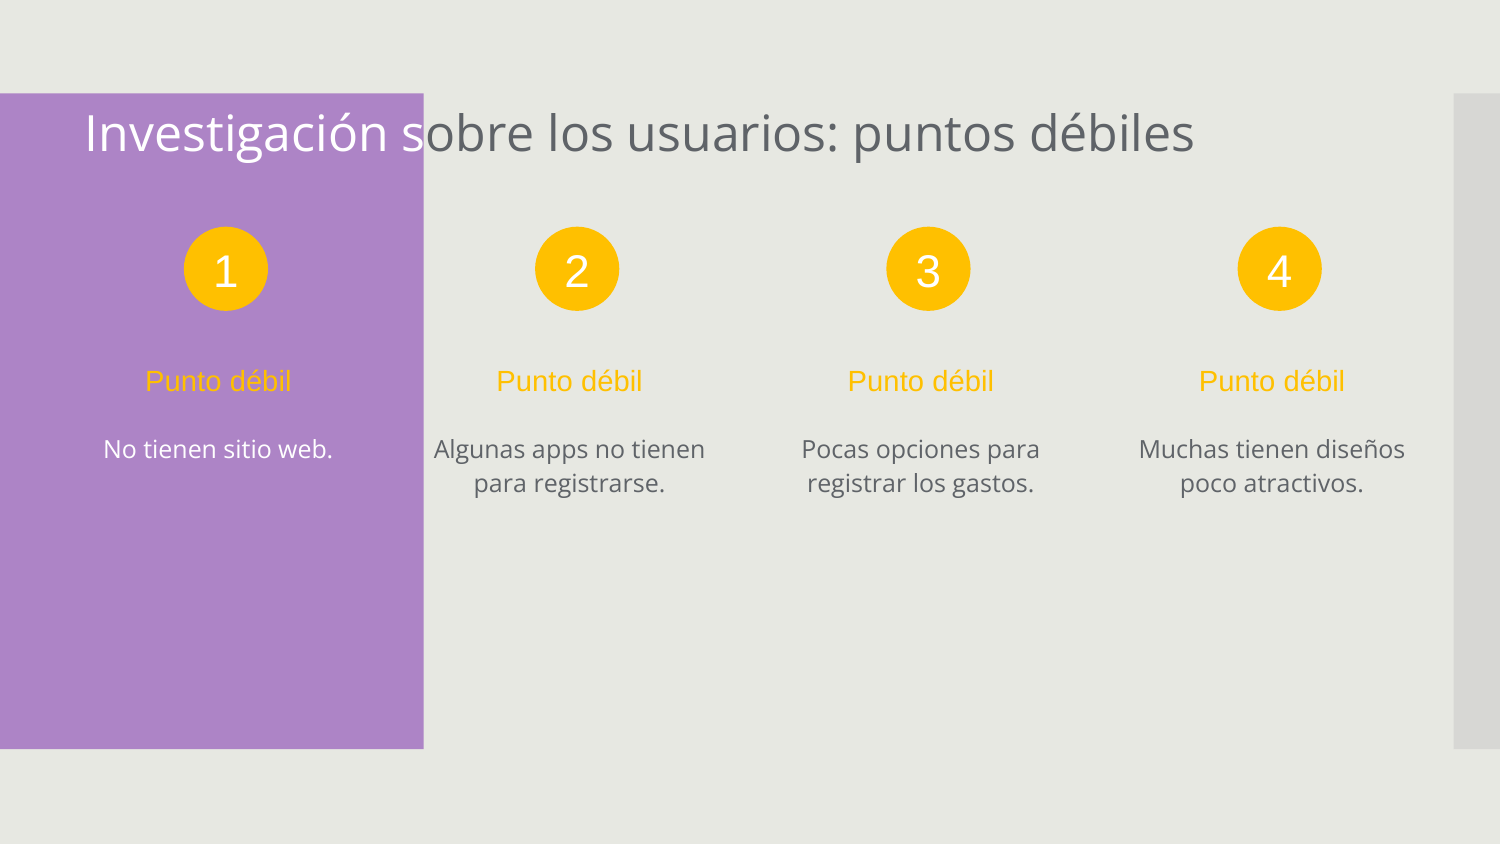

Investigación sobre los usuarios: puntos débiles
1
2
3
4
Punto débil
Punto débil
Punto débil
Punto débil
No tienen sitio web.
Algunas apps no tienen para registrarse.
Pocas opciones para registrar los gastos.
Muchas tienen diseños poco atractivos.